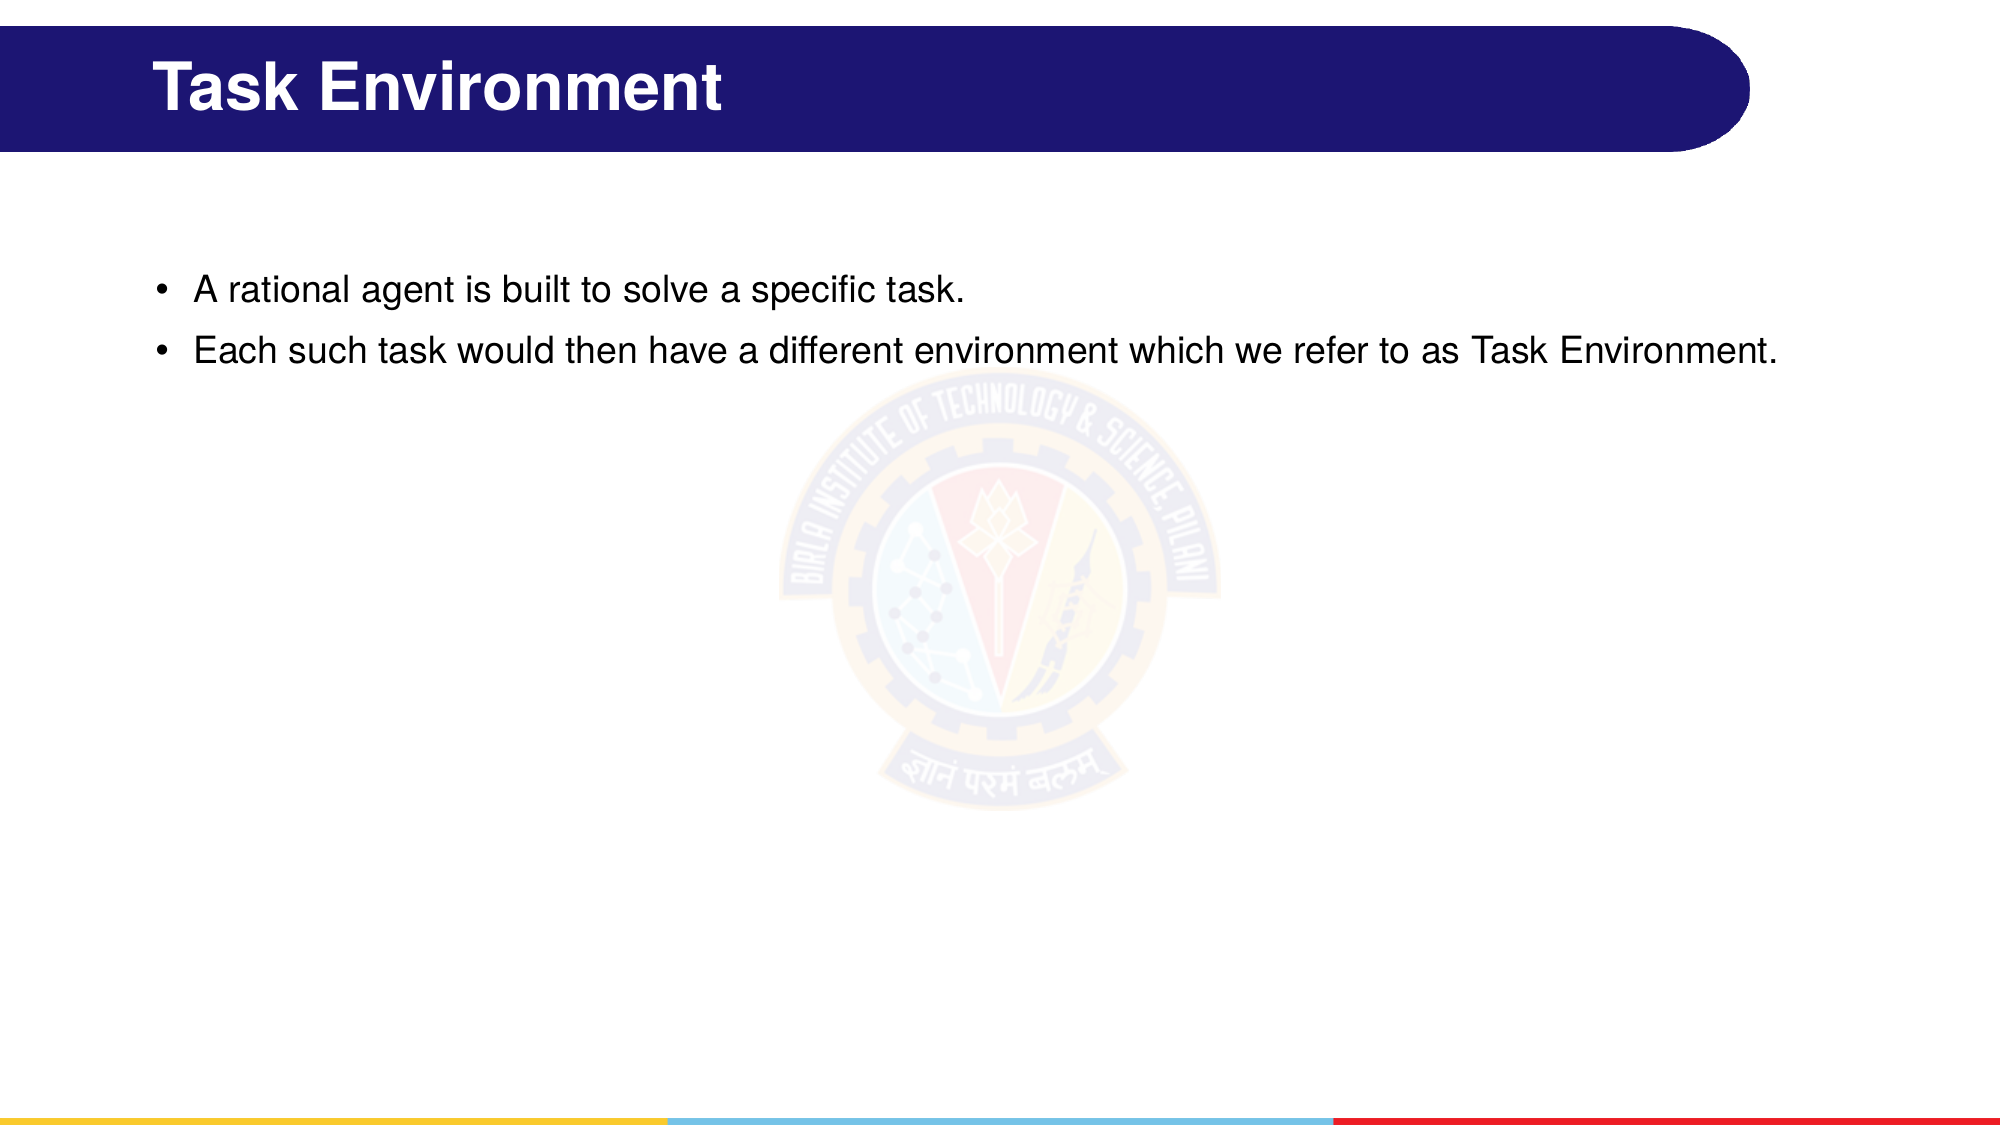

# Task Environment

A rational agent is built to solve a specific task.
Each such task would then have a different environment which we refer to as Task Environment.